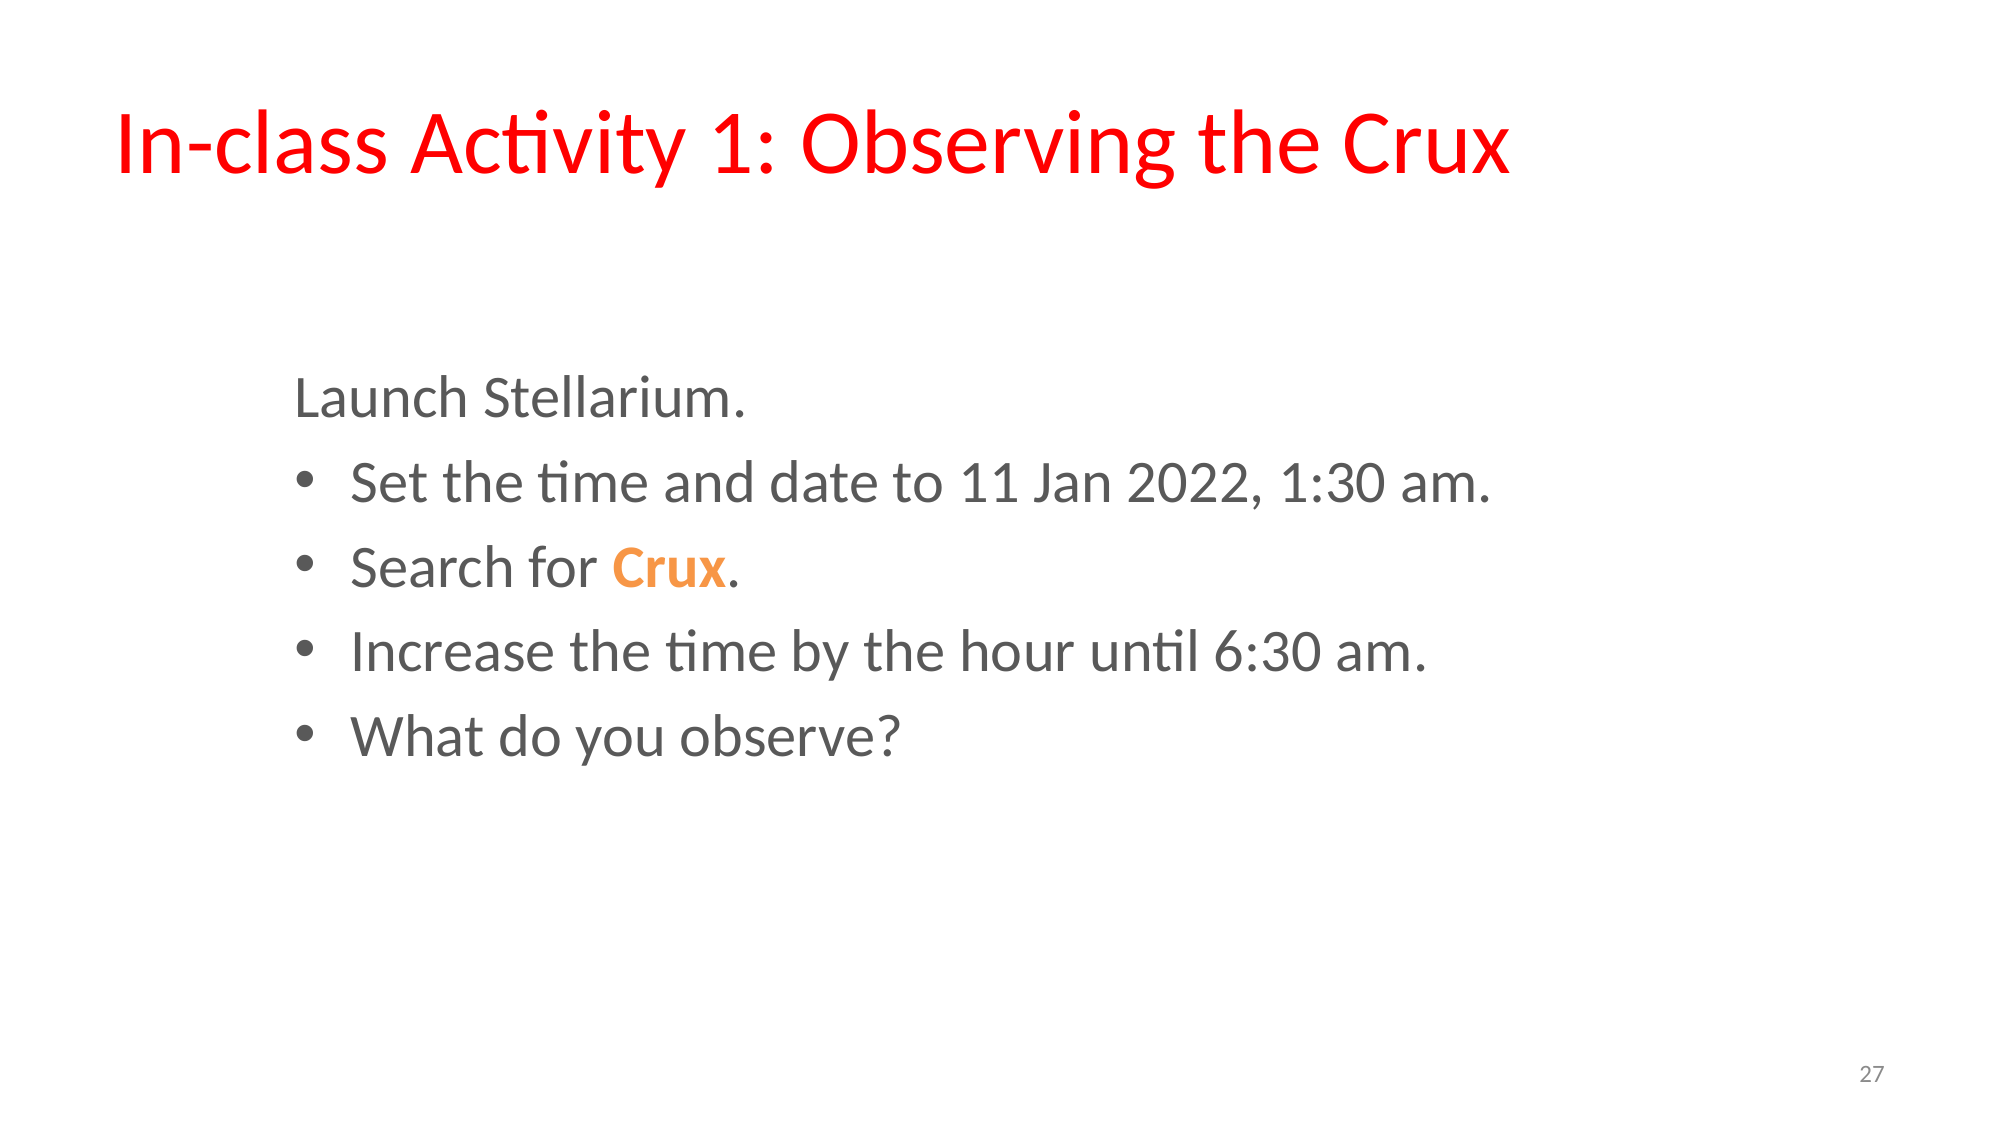

In-class Activity 1: Observing the Crux
Launch Stellarium.
Set the time and date to 11 Jan 2022, 1:30 am.
Search for Crux.
Increase the time by the hour until 6:30 am.
What do you observe?
27